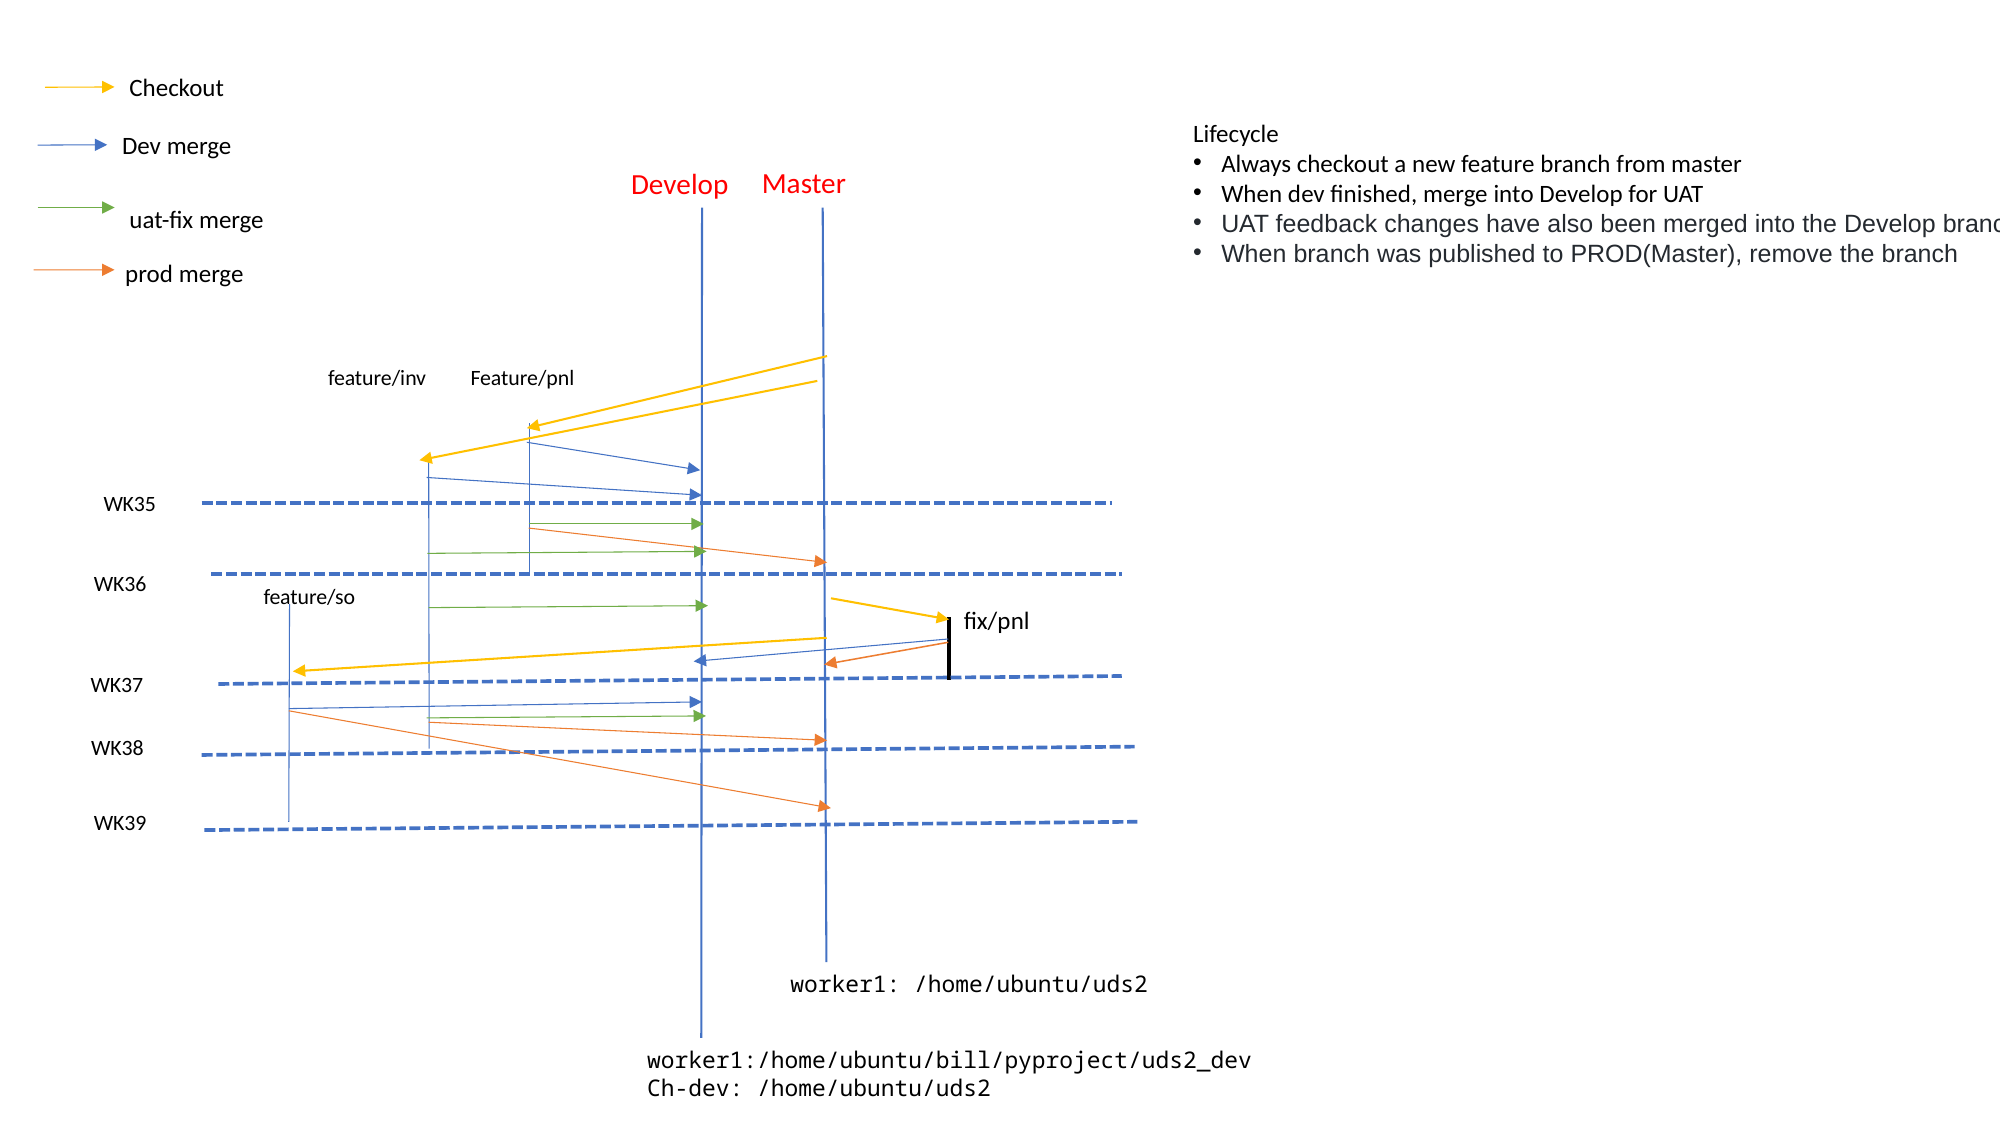

Checkout
Lifecycle
Always checkout a new feature branch from master
When dev finished, merge into Develop for UAT
UAT feedback changes have also been merged into the Develop branch.
When branch was published to PROD(Master), remove the branch

Dev merge
Master
Develop
uat-fix merge
prod merge
feature/inv
Feature/pnl
WK35
WK36
feature/so
fix/pnl
WK37
WK38
WK39
worker1: /home/ubuntu/uds2
worker1:/home/ubuntu/bill/pyproject/uds2_dev
Ch-dev: /home/ubuntu/uds2